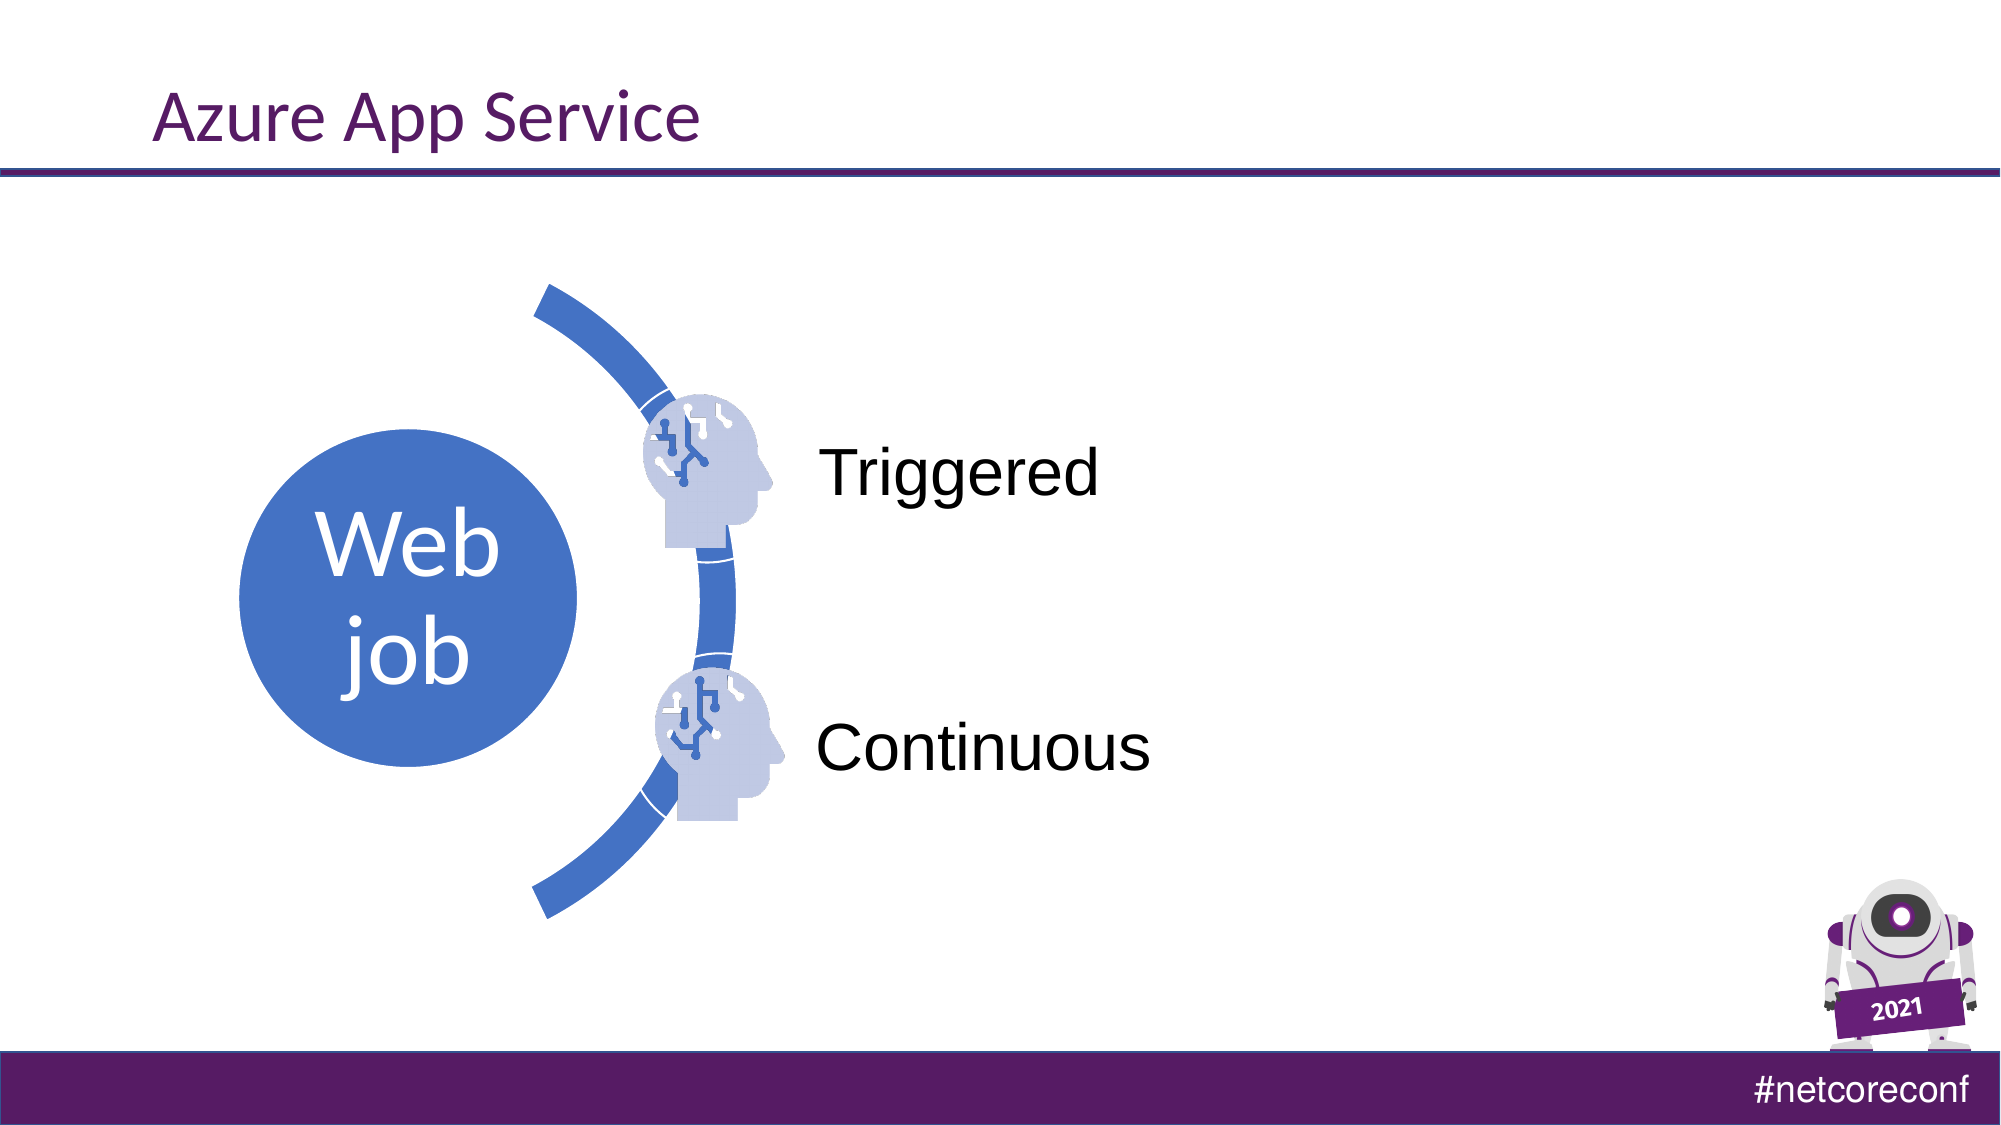

# Azure App Service
Web job
Triggered
Continuous